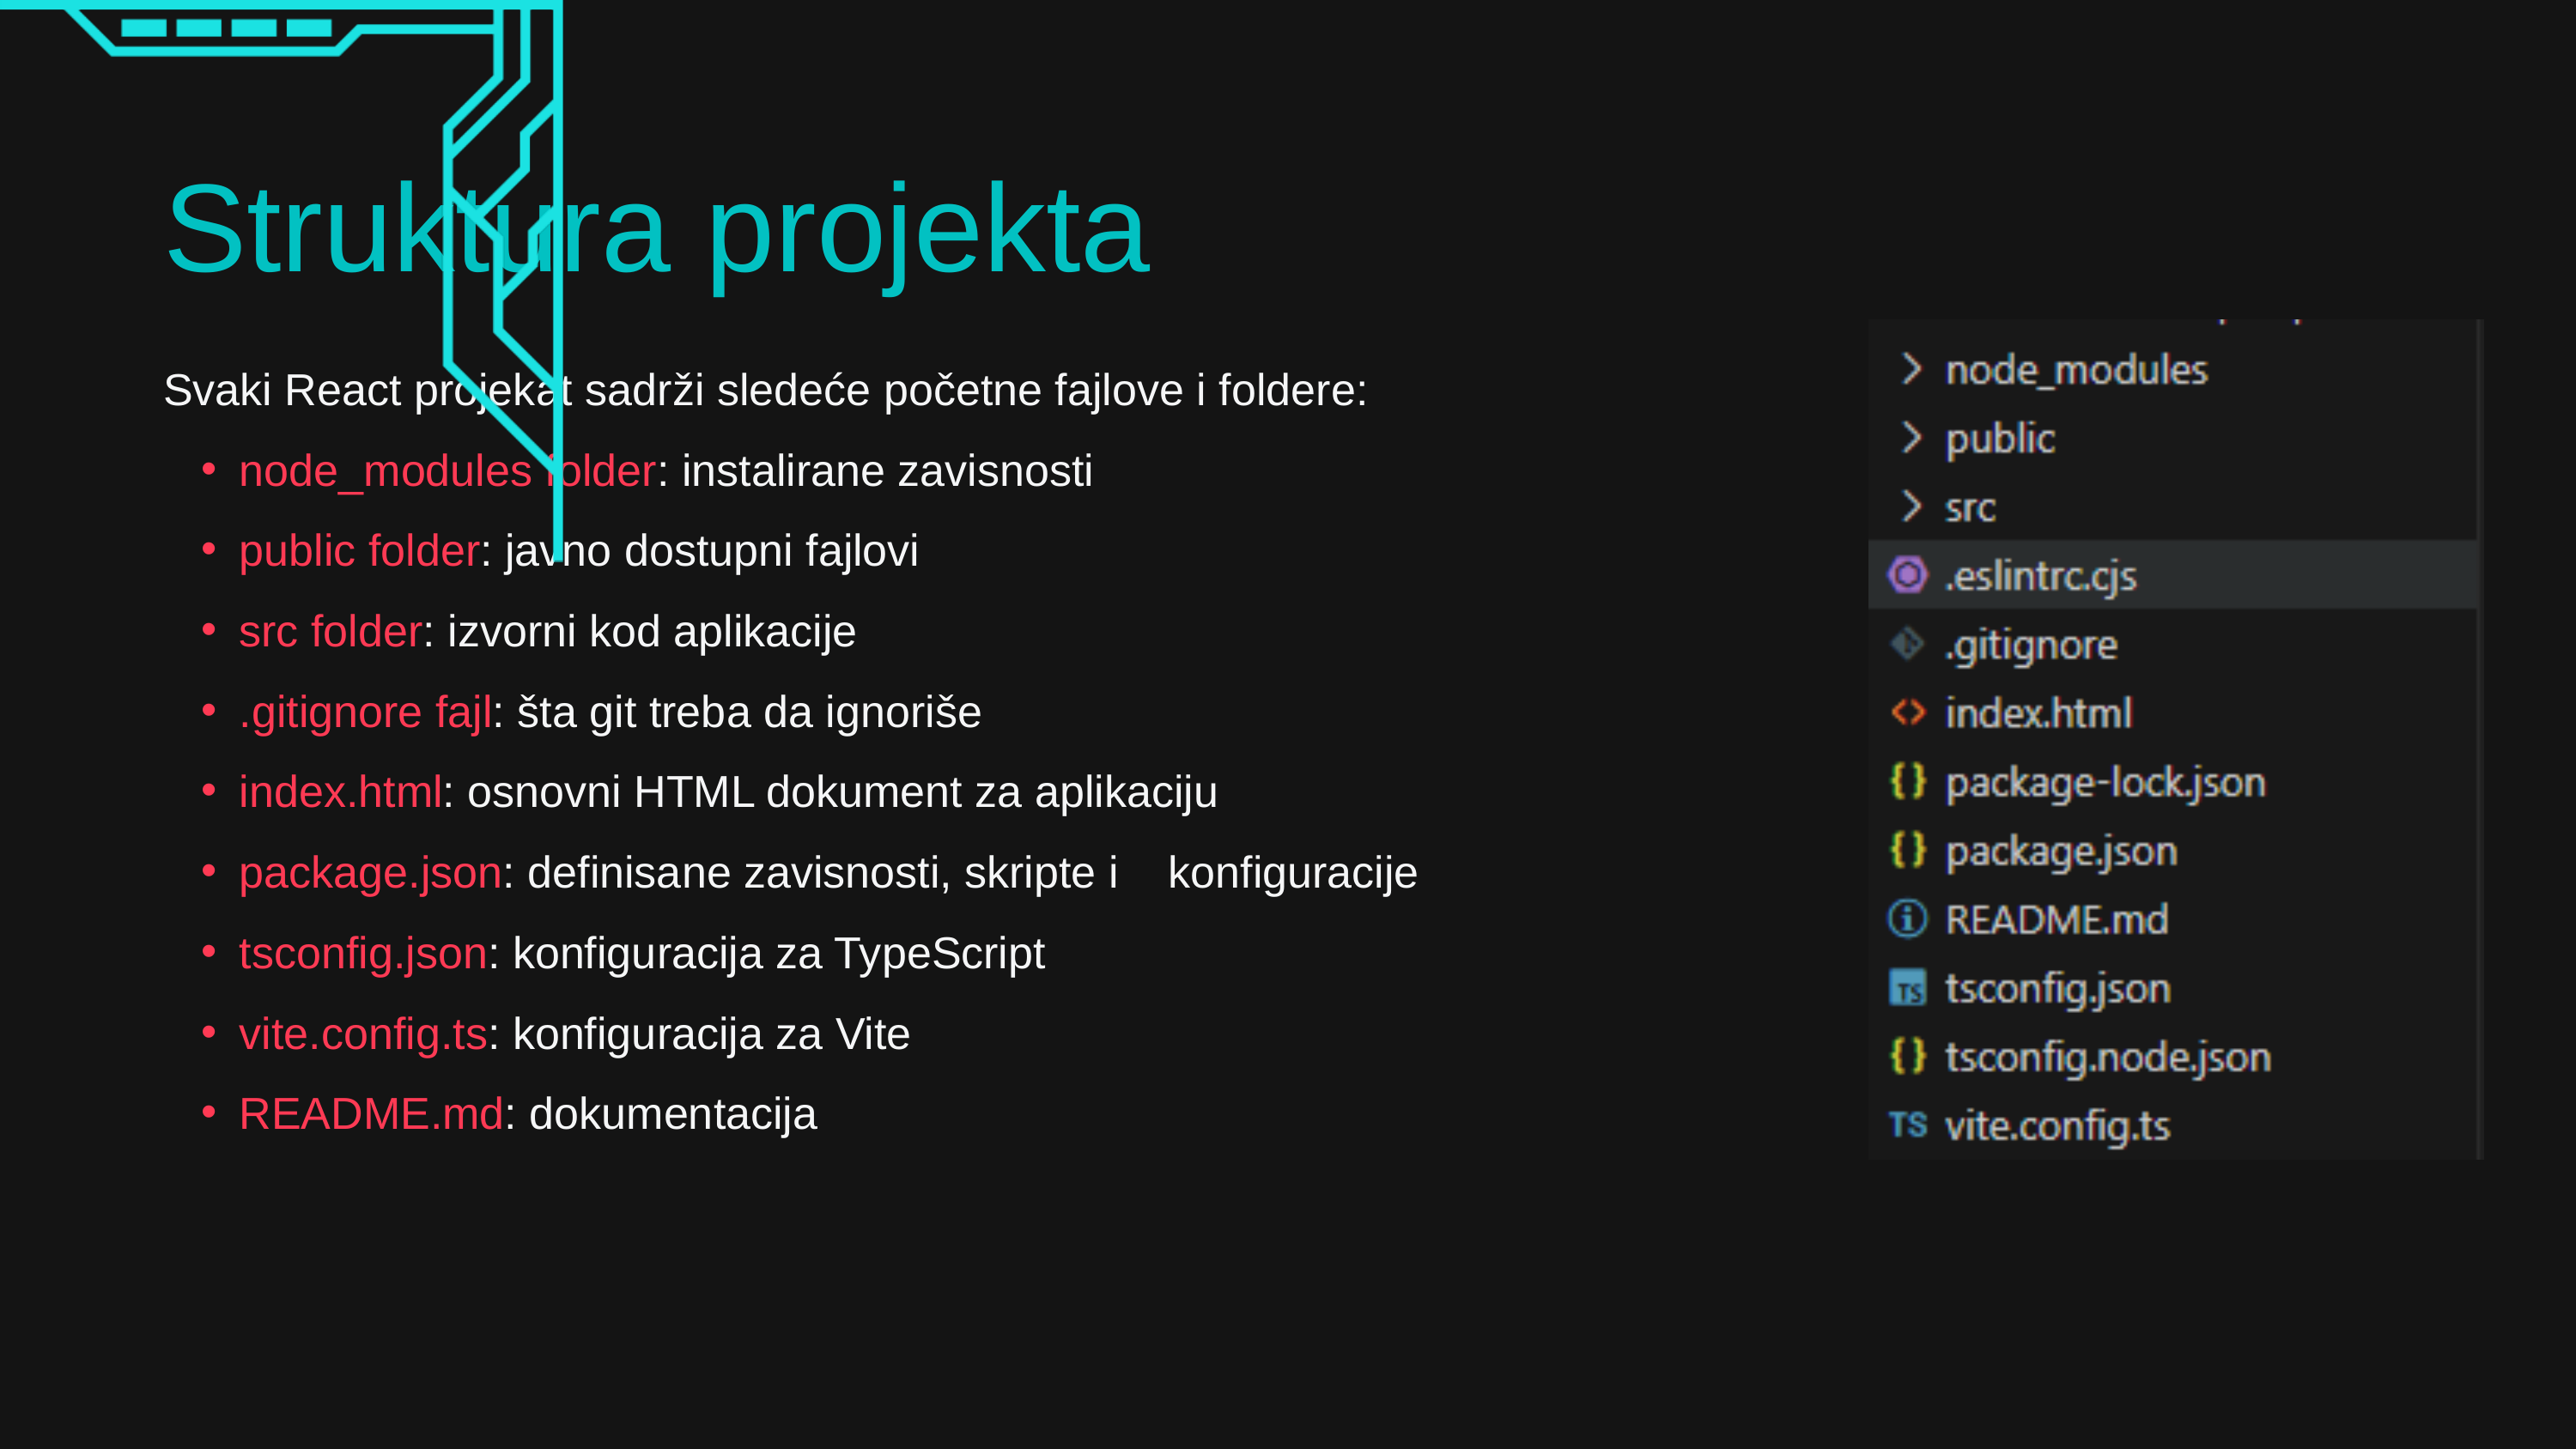

Struktura projekta

Svaki React projekat sadrži sledeće početne fajlove i foldere:
node_modules folder: instalirane zavisnosti
public folder: javno dostupni fajlovi
src folder: izvorni kod aplikacije
.gitignore fajl: šta git treba da ignoriše
index.html: osnovni HTML dokument za aplikaciju
package.json: definisane zavisnosti, skripte i    konfiguracije
tsconfig.json: konfiguracija za TypeScript
vite.config.ts: konfiguracija za Vite
README.md: dokumentacija